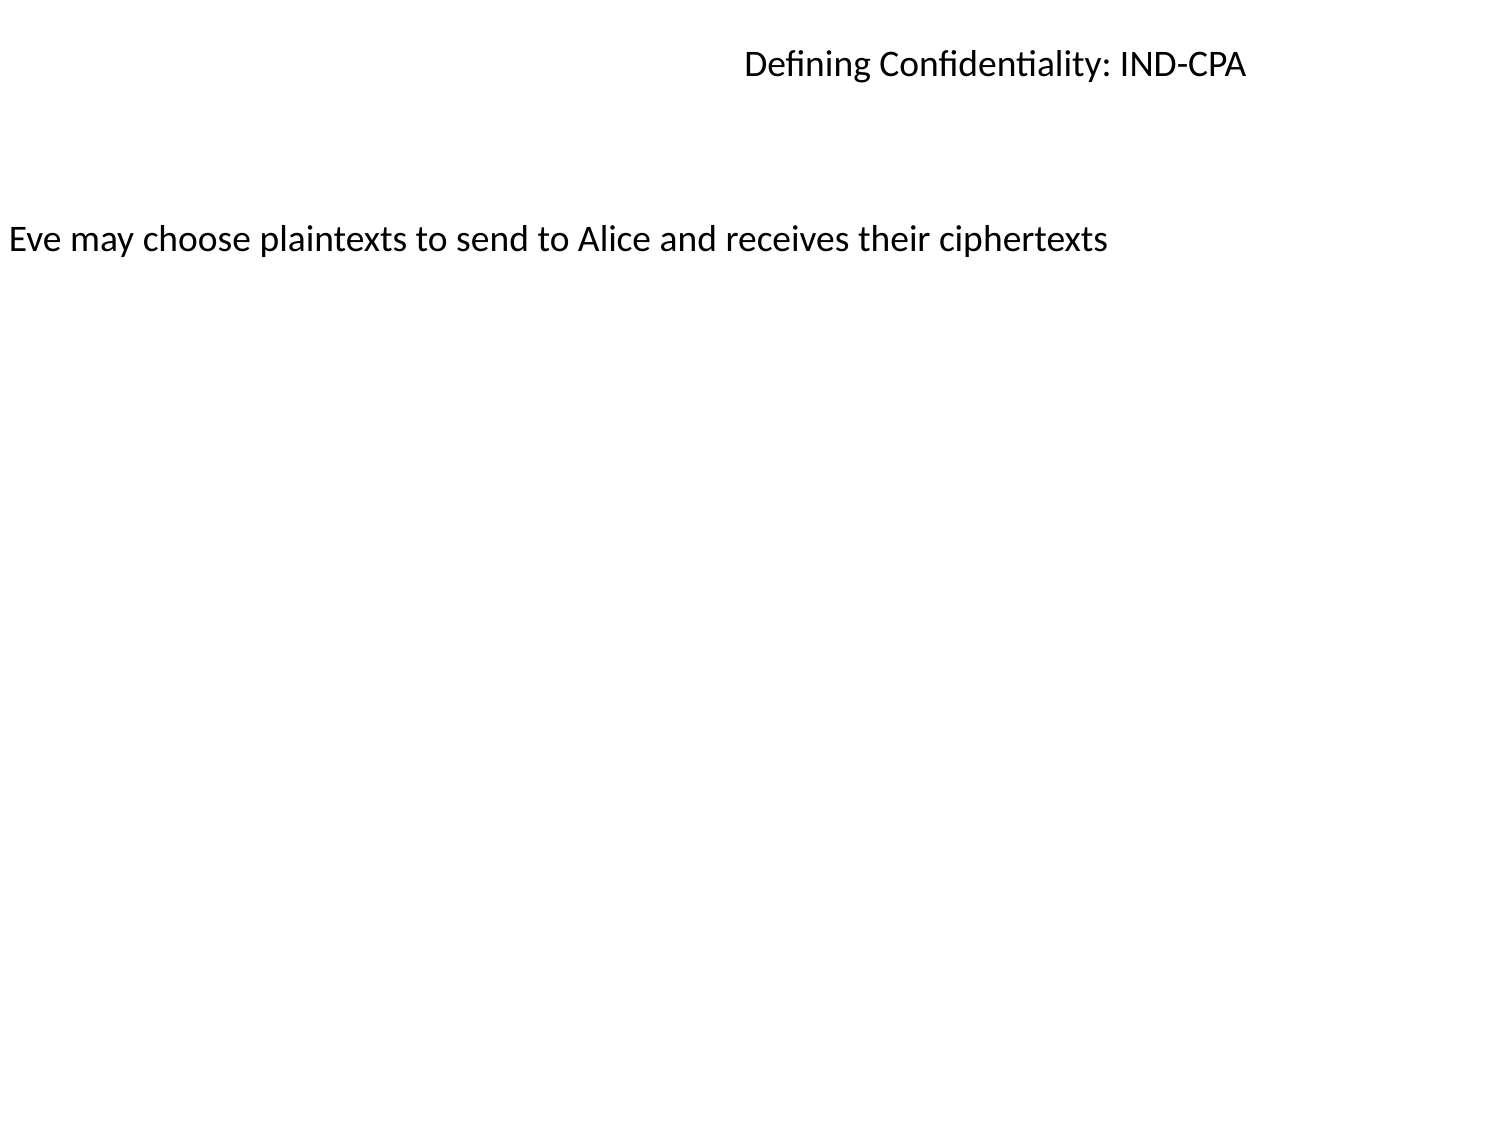

Defining Confidentiality: IND-CPA
Eve may choose plaintexts to send to Alice and receives their ciphertexts